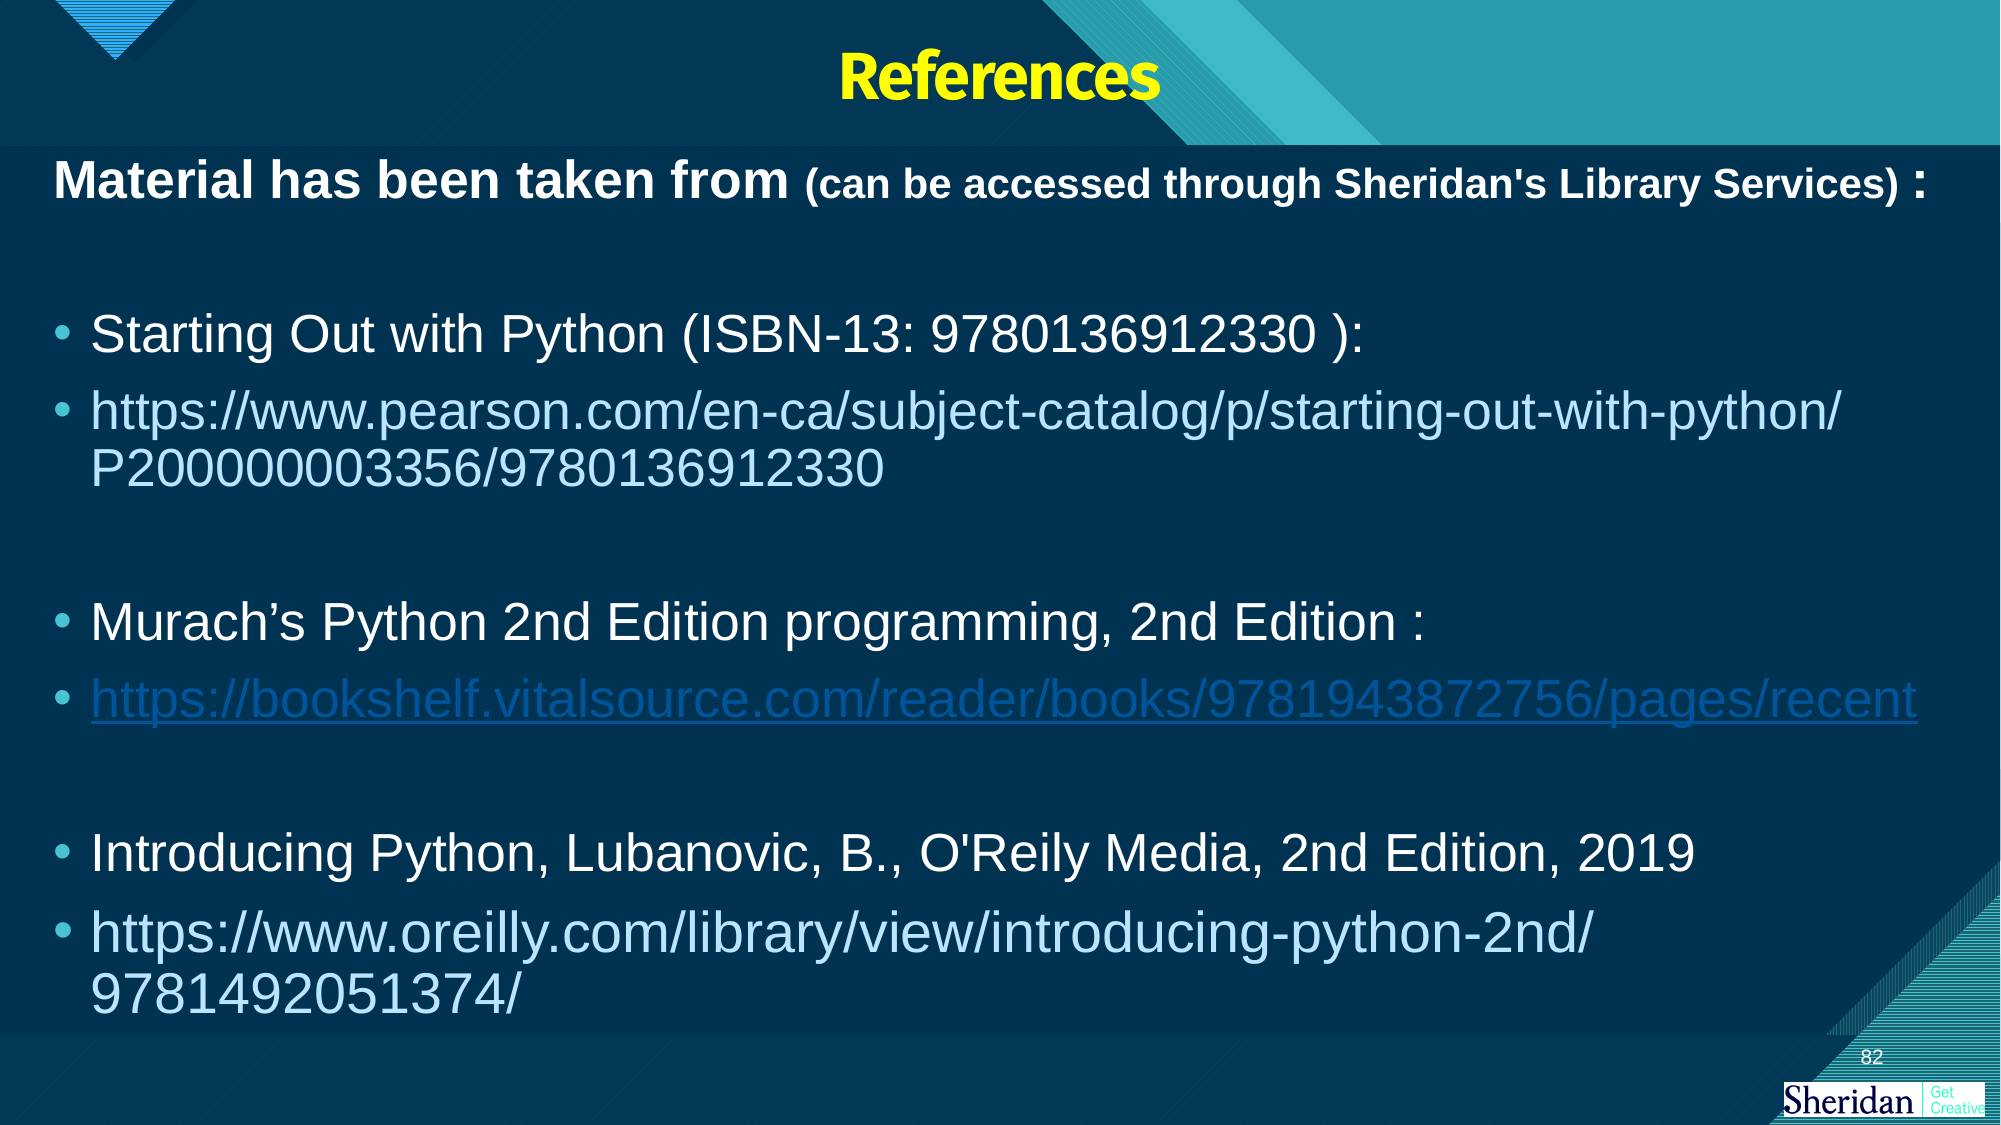

# References
Material has been taken from (can be accessed through Sheridan's Library Services) :

Starting Out with Python (ISBN-13: 9780136912330 ):
https://www.pearson.com/en-ca/subject-catalog/p/starting-out-with-python/P200000003356/9780136912330

Murach’s Python 2nd Edition programming, 2nd Edition :
https://bookshelf.vitalsource.com/reader/books/9781943872756/pages/recent

Introducing Python, Lubanovic, B., O'Reily Media, 2nd Edition, 2019
https://www.oreilly.com/library/view/introducing-python-2nd/9781492051374/
82